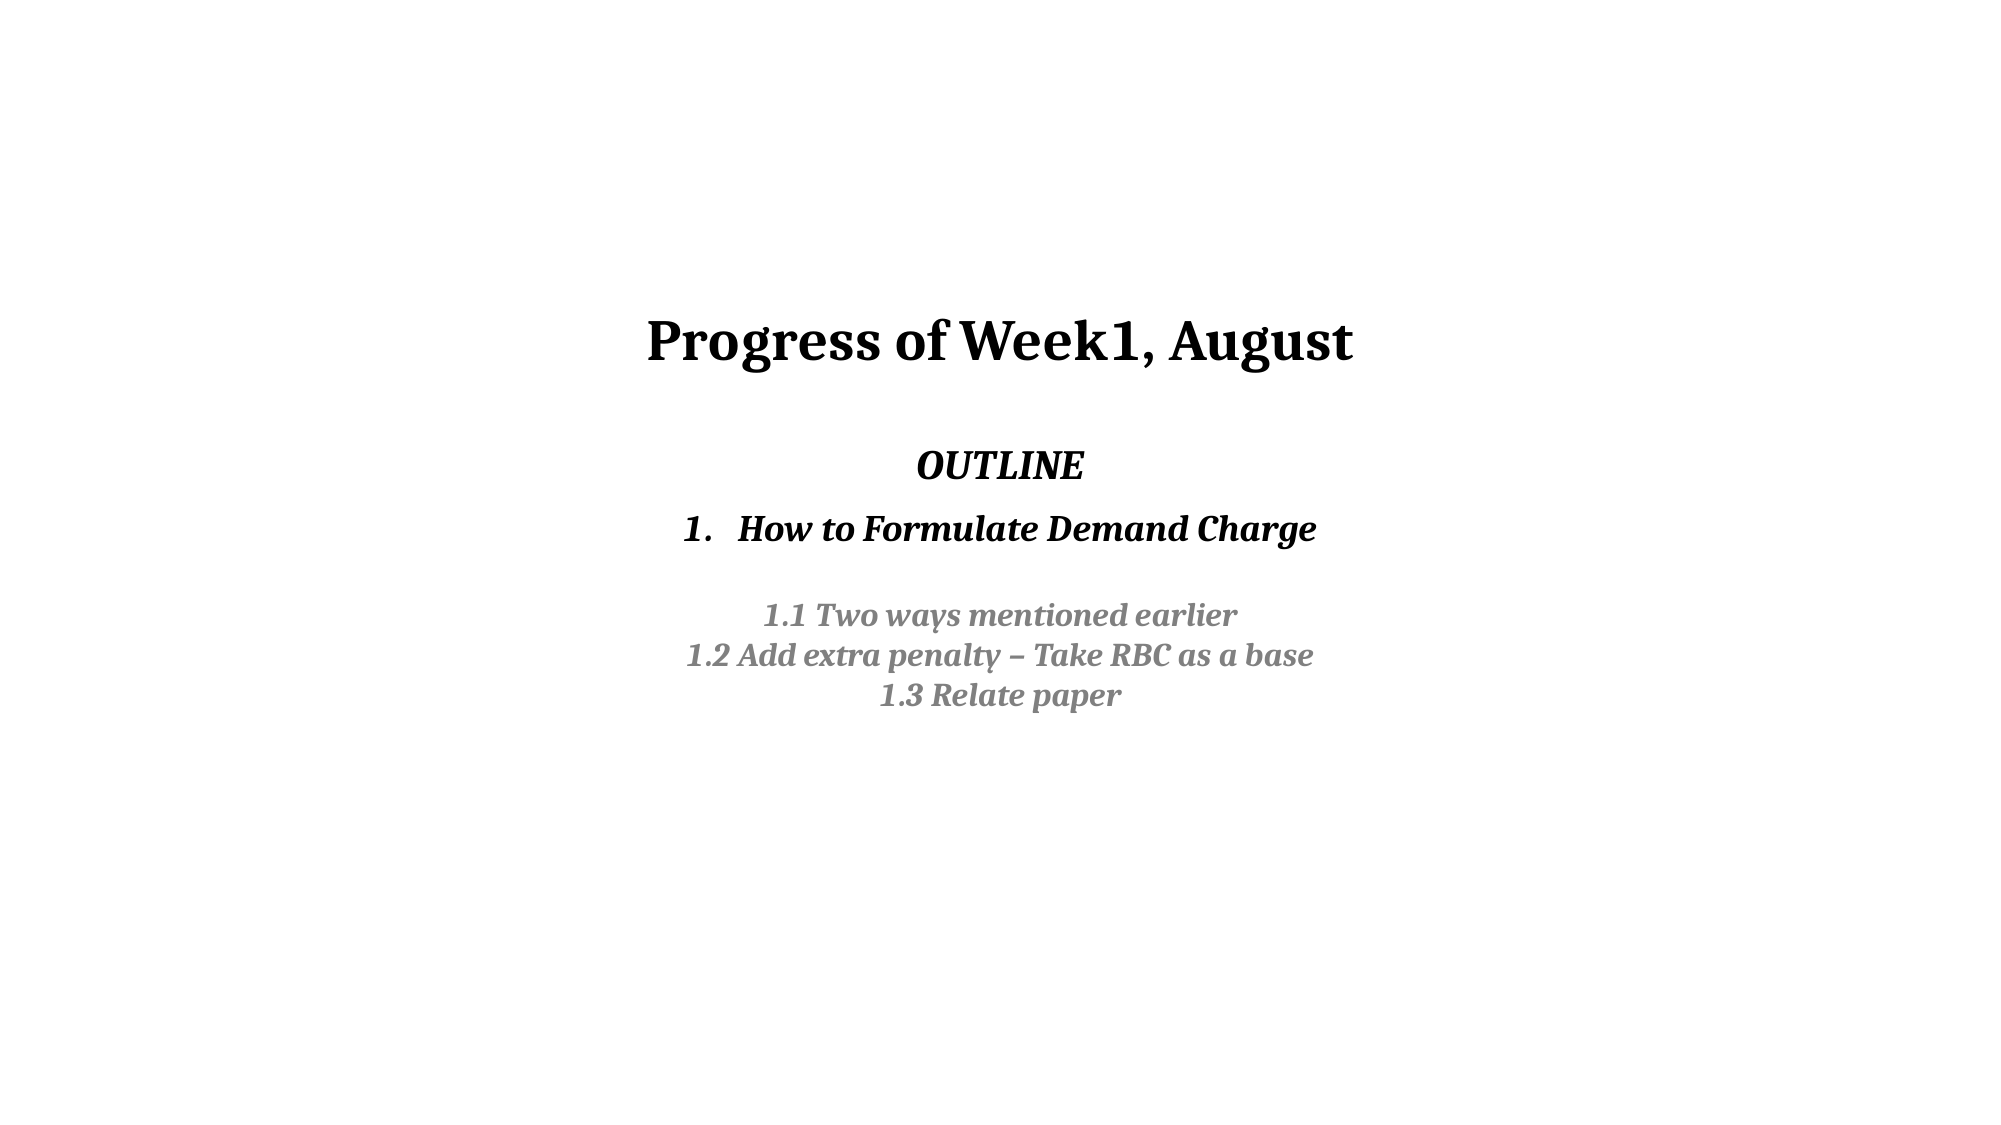

Progress of Week1, August
OUTLINE
How to Formulate Demand Charge

1.1 Two ways mentioned earlier
1.2 Add extra penalty – Take RBC as a base
1.3 Relate paper